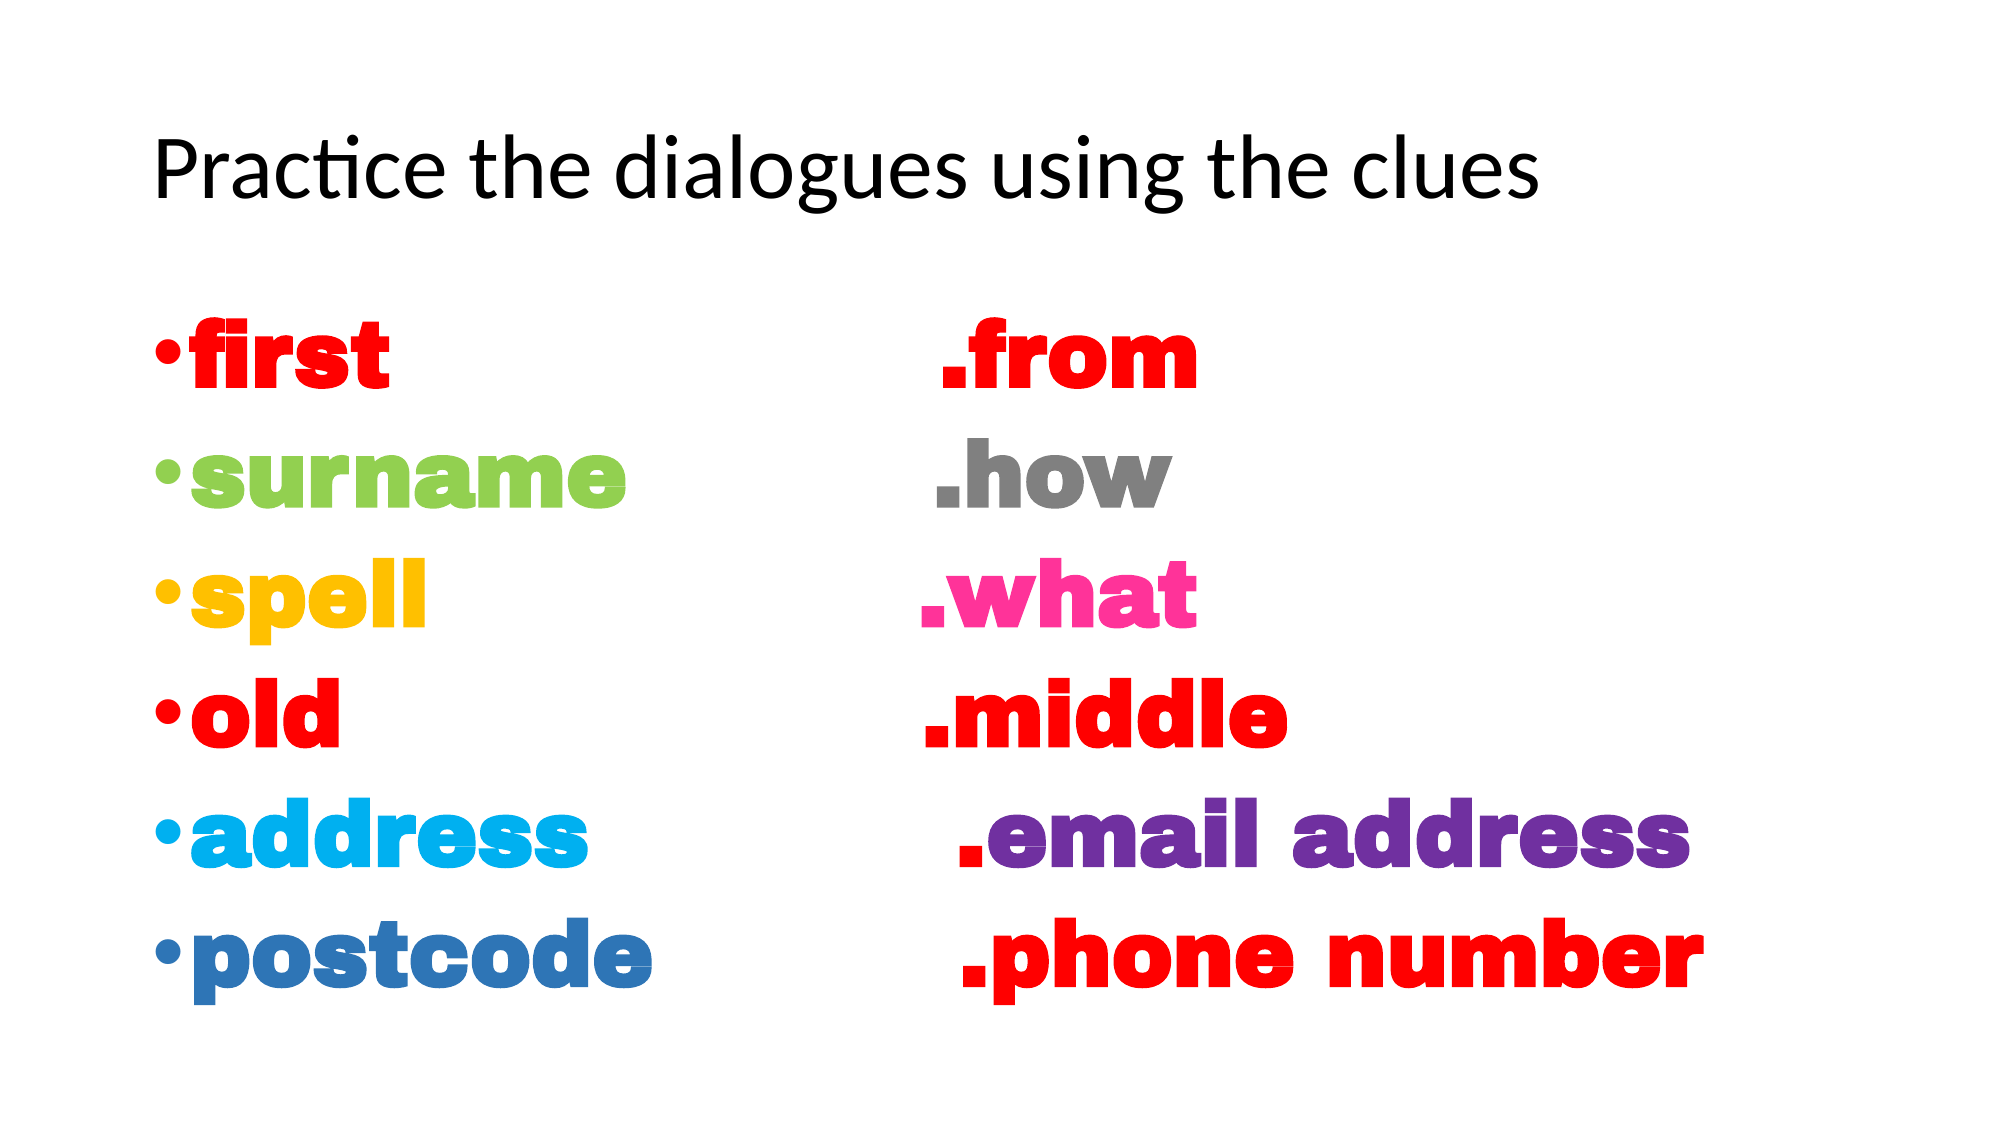

# Practice the dialogues using the clues
first                  .from
surname          .how
spell                .what
old                   .middle
address            .email address
postcode          .phone number